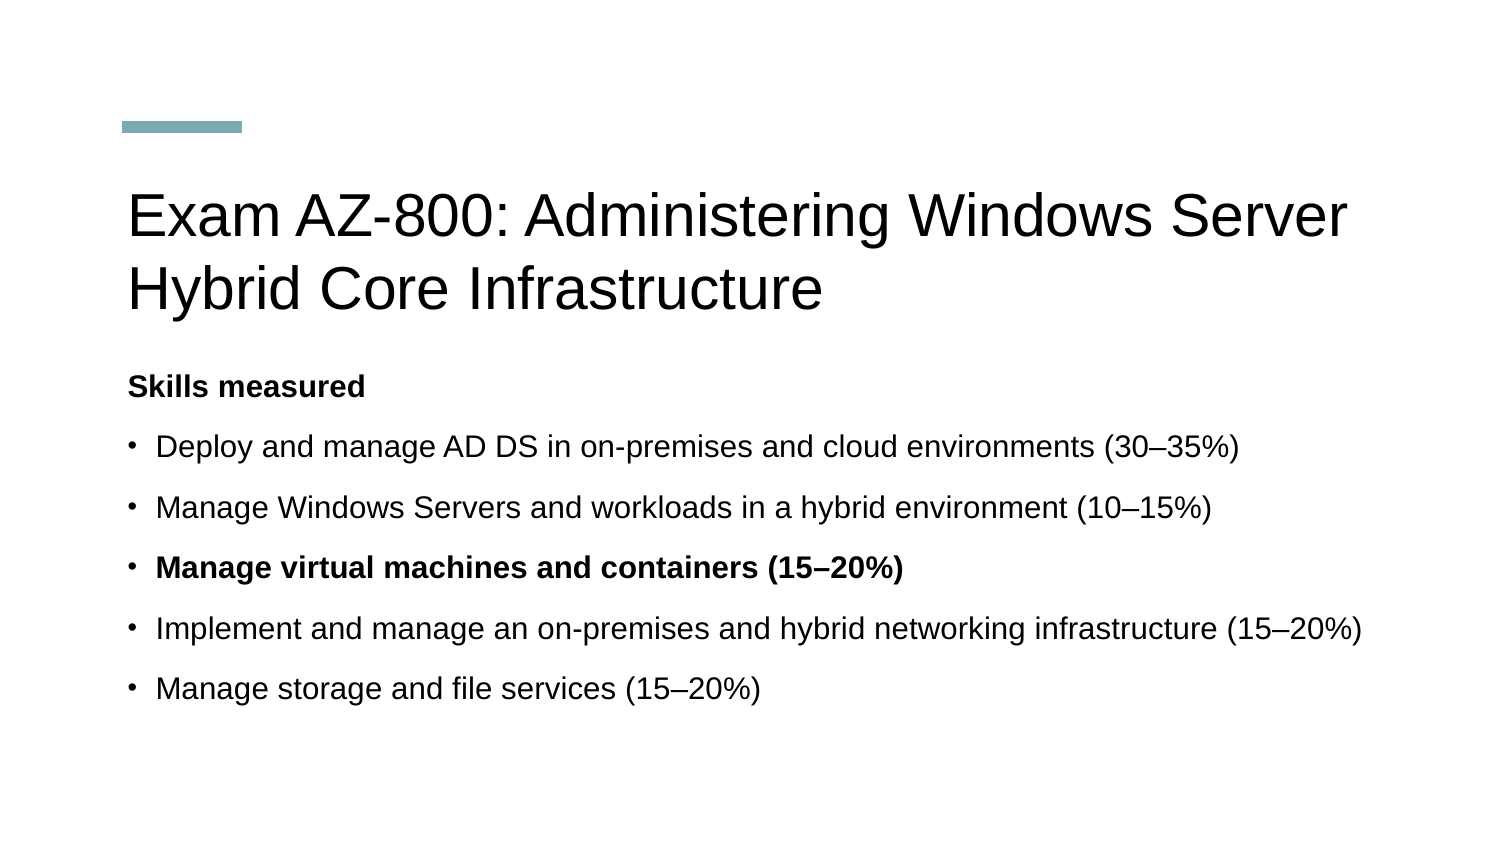

# Exam AZ-800: Administering Windows Server Hybrid Core Infrastructure
Skills measured
Deploy and manage AD DS in on-premises and cloud environments (30–35%)
Manage Windows Servers and workloads in a hybrid environment (10–15%)
Manage virtual machines and containers (15–20%)
Implement and manage an on-premises and hybrid networking infrastructure (15–20%)
Manage storage and file services (15–20%)